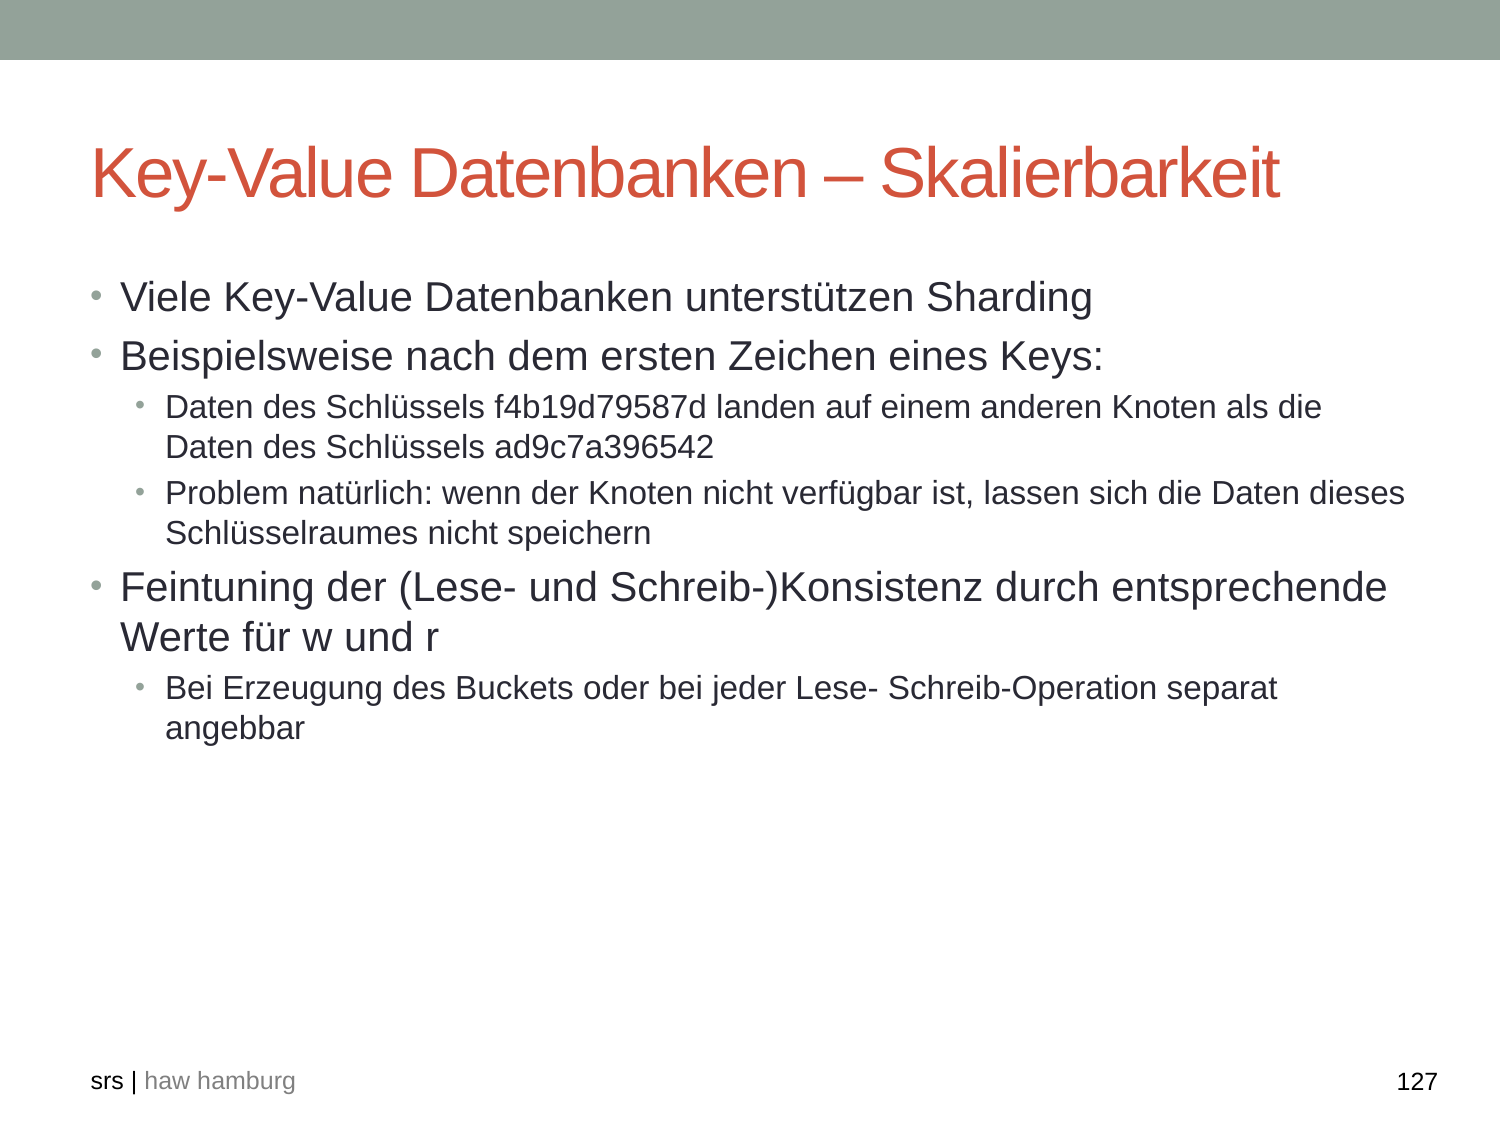

# Key-Value Datenbanken – Skalierbarkeit
Viele Key-Value Datenbanken unterstützen Sharding
Beispielsweise nach dem ersten Zeichen eines Keys:
Daten des Schlüssels f4b19d79587d landen auf einem anderen Knoten als die Daten des Schlüssels ad9c7a396542
Problem natürlich: wenn der Knoten nicht verfügbar ist, lassen sich die Daten dieses Schlüsselraumes nicht speichern
Feintuning der (Lese- und Schreib-)Konsistenz durch entsprechende Werte für w und r
Bei Erzeugung des Buckets oder bei jeder Lese- Schreib-Operation separat angebbar